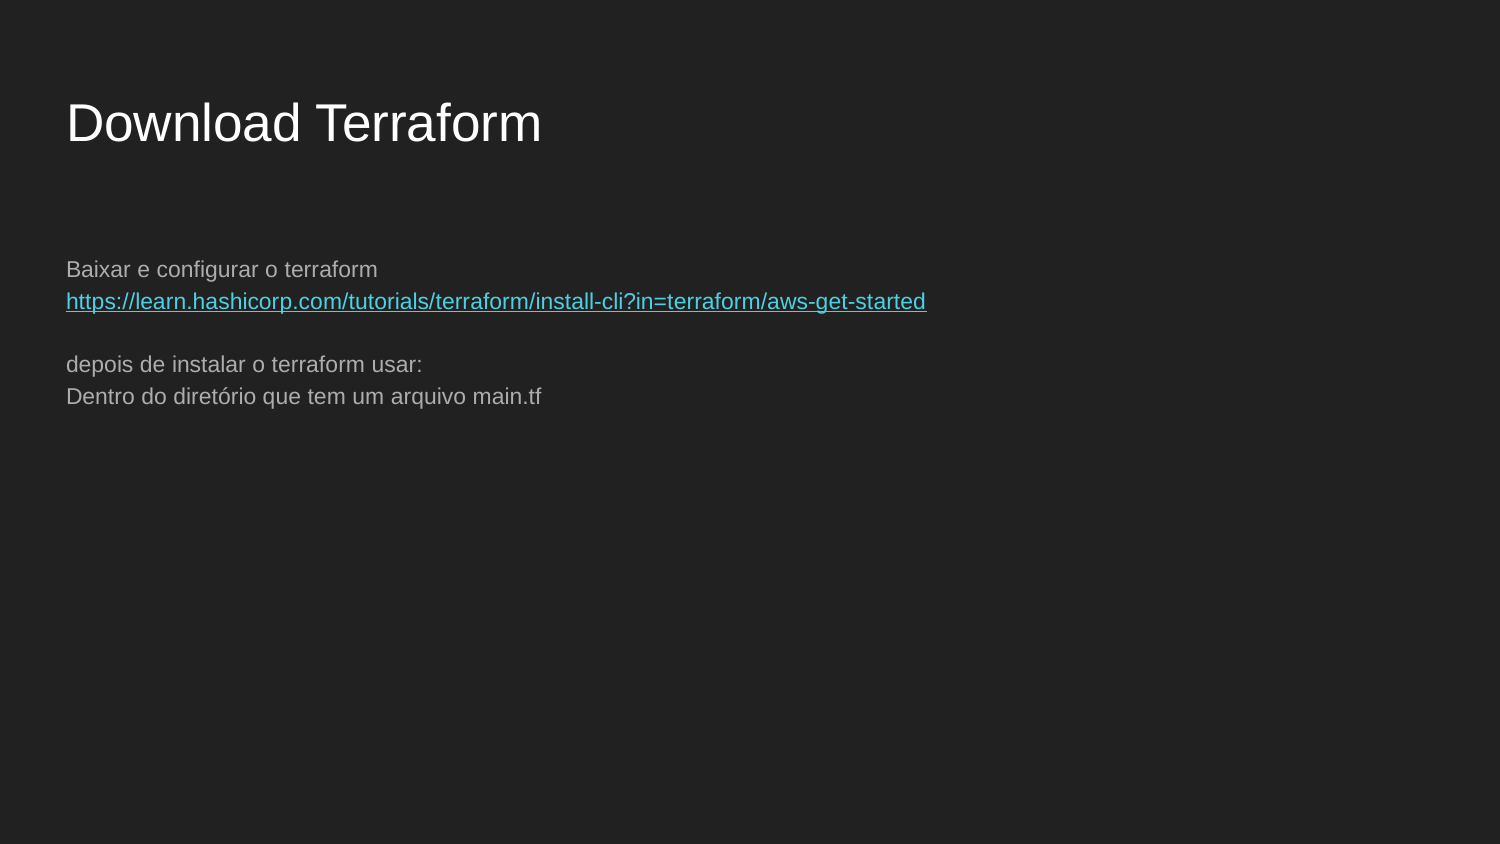

# Download Terraform

Baixar e configurar o terraform
https://learn.hashicorp.com/tutorials/terraform/install-cli?in=terraform/aws-get-started

depois de instalar o terraform usar:
Dentro do diretório que tem um arquivo main.tf